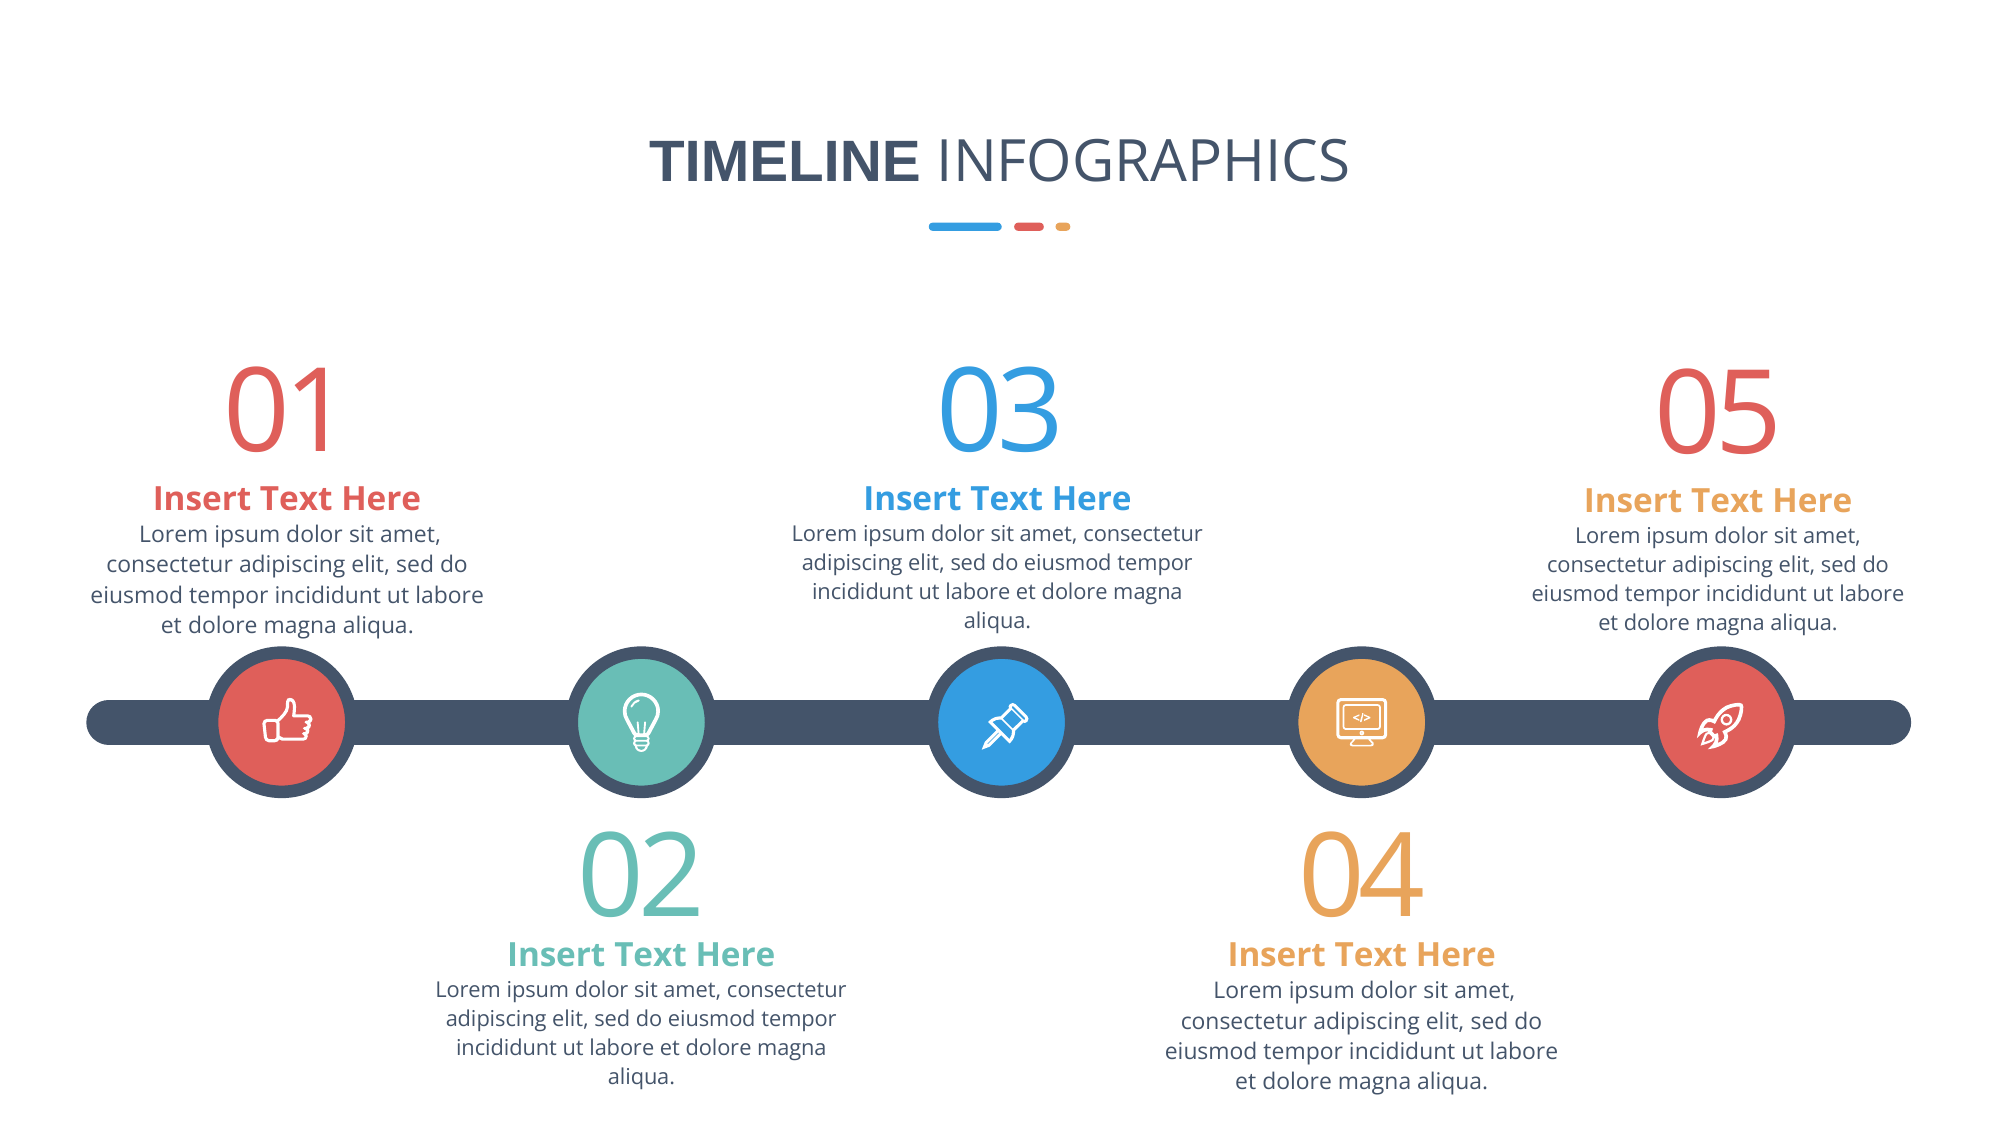

TIMELINE INFOGRAPHICS

01
03
05
Insert Text Here
Lorem ipsum dolor sit amet, consectetur adipiscing elit, sed do eiusmod tempor incididunt ut labore et dolore magna aliqua.
Insert Text Here
 Lorem ipsum dolor sit amet, consectetur adipiscing elit, sed do eiusmod tempor incididunt ut labore et dolore magna aliqua.
Insert Text Here
Lorem ipsum dolor sit amet, consectetur adipiscing elit, sed do eiusmod tempor incididunt ut labore et dolore magna aliqua.

02
04
Insert Text Here
 Lorem ipsum dolor sit amet, consectetur adipiscing elit, sed do eiusmod tempor incididunt ut labore et dolore magna aliqua.
Insert Text Here
Lorem ipsum dolor sit amet, consectetur adipiscing elit, sed do eiusmod tempor incididunt ut labore et dolore magna aliqua.